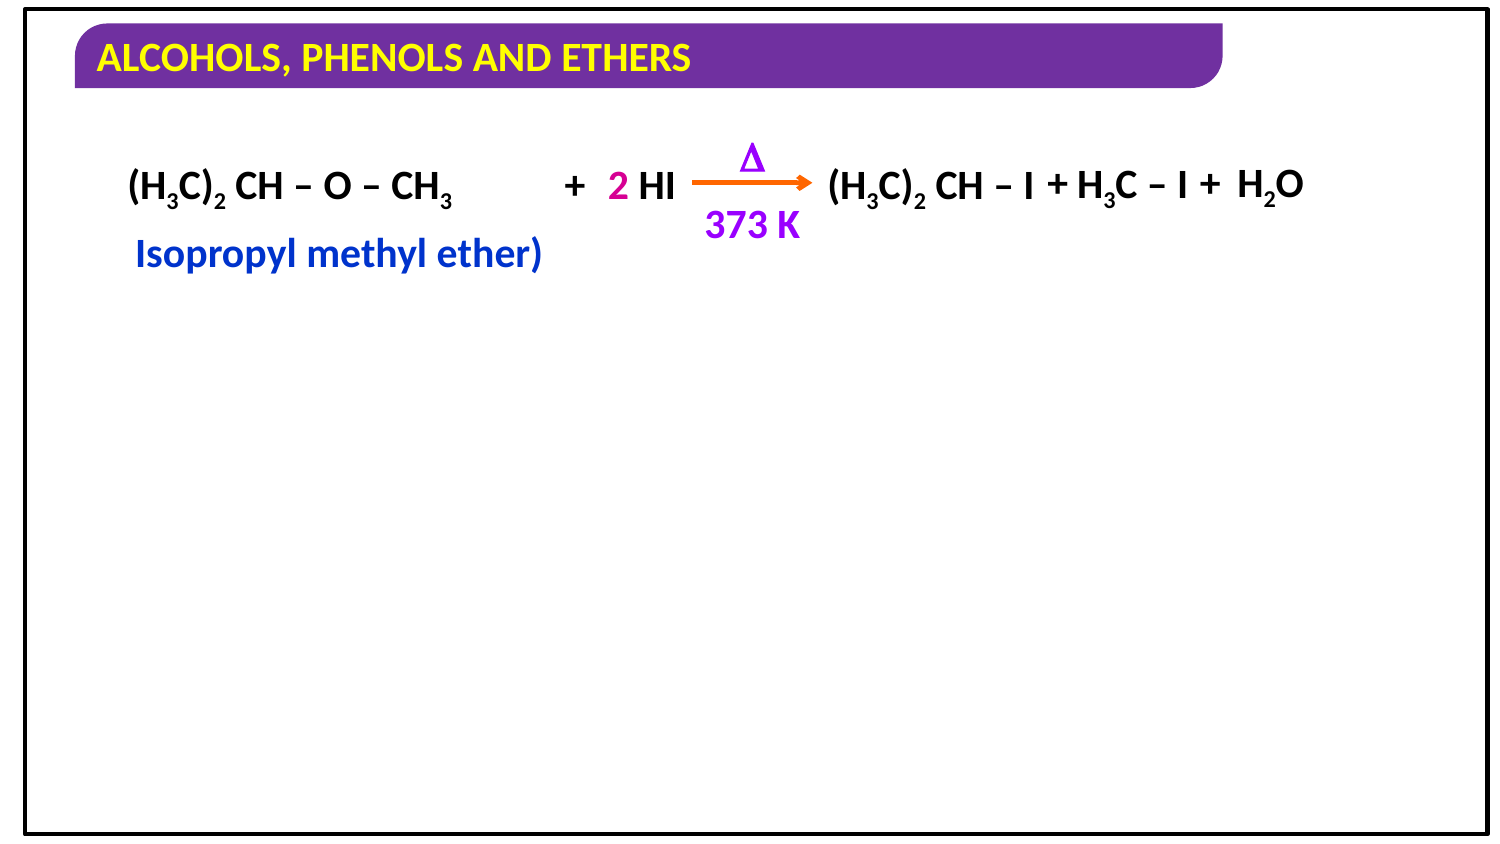

Δ
+
H2O
+
H3C – I
(H3C)2 CH – O – CH3
+
2 HI
(H3C)2 CH – I
373 K
Isopropyl methyl ether)